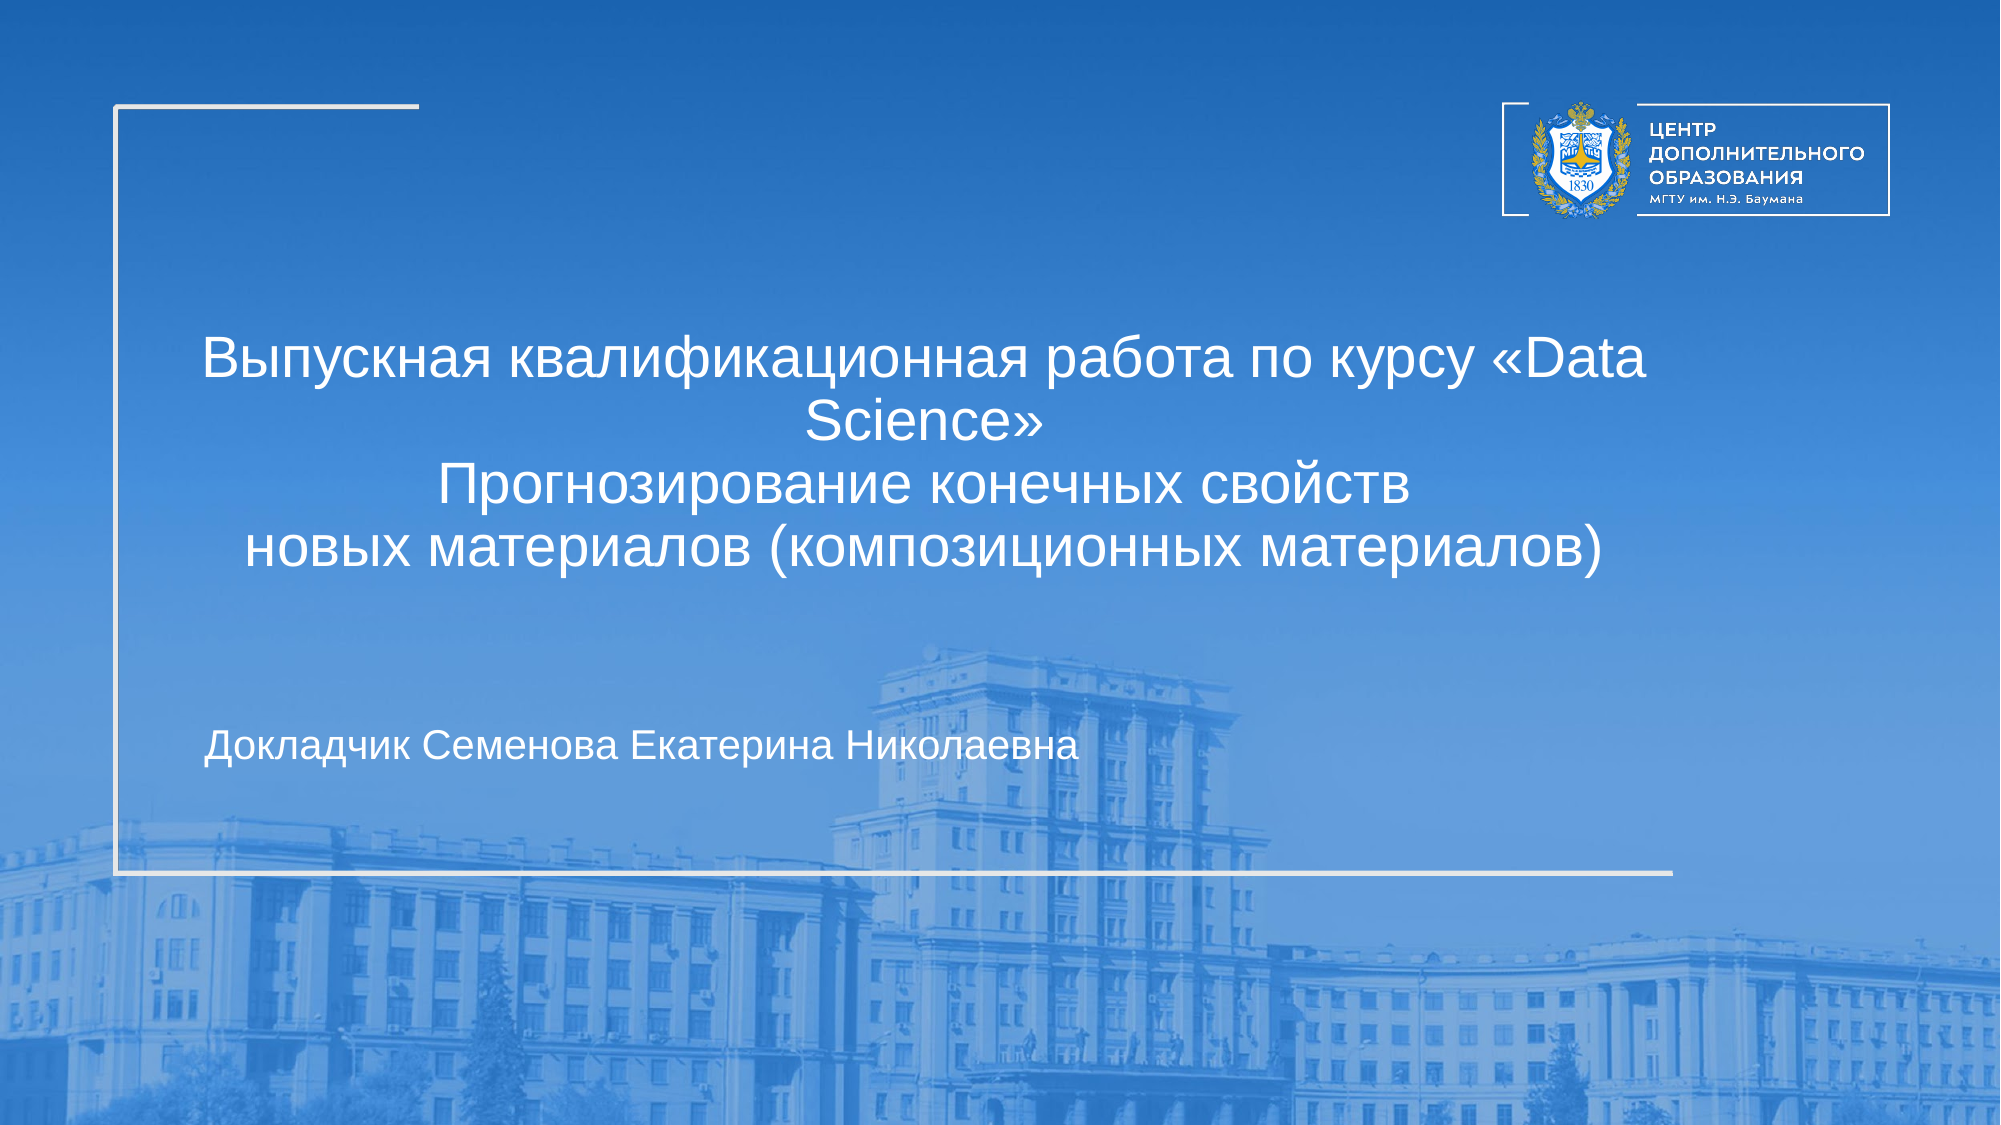

# Выпускная квалификационная работа по курсу «Data Science» Прогнозирование конечных свойств новых материалов (композиционных материалов)
Докладчик Семенова Екатерина Николаевна